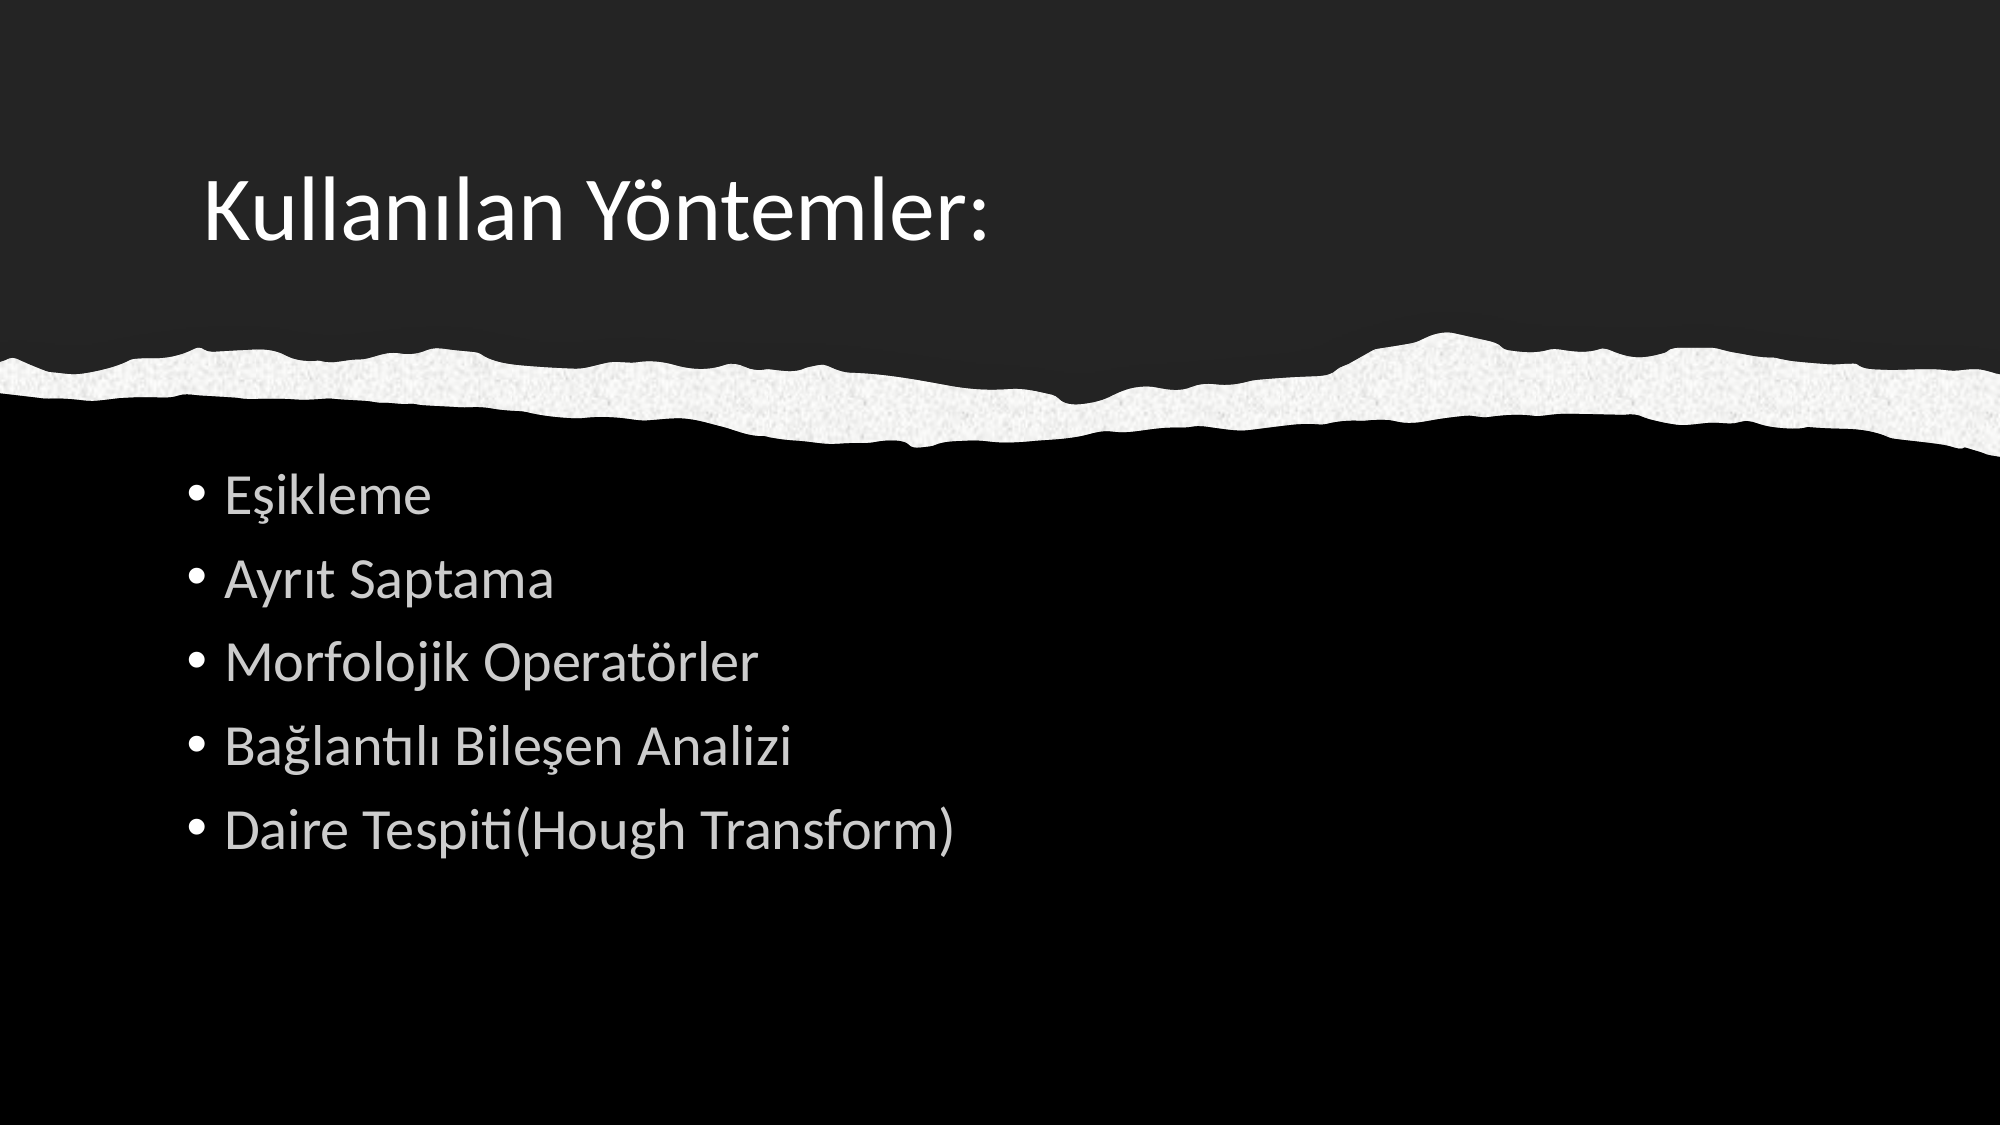

# Kullanılan Yöntemler:

Eşikleme
Ayrıt Saptama
Morfolojik Operatörler
Bağlantılı Bileşen Analizi
Daire Tespiti(Hough Transform)